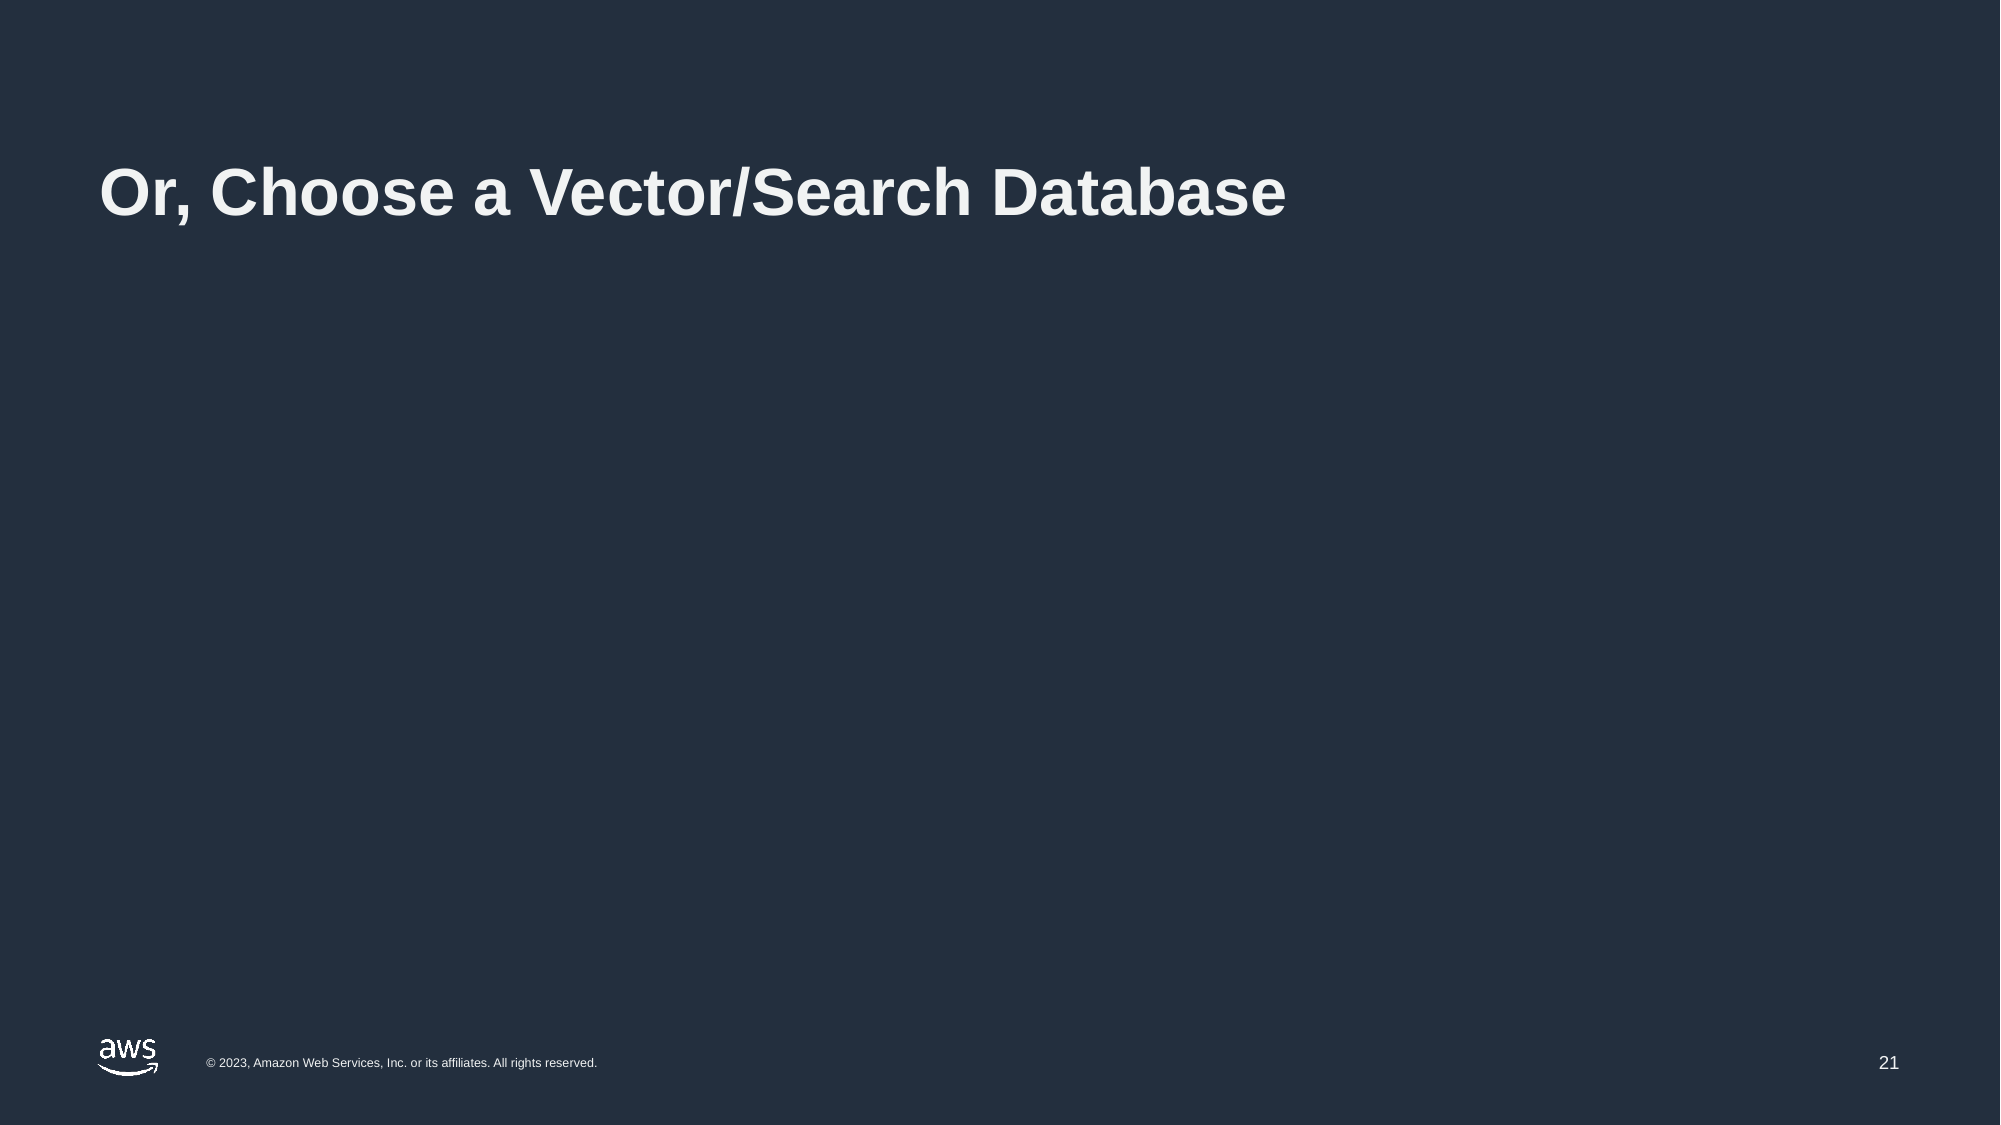

# Or, Choose a Vector/Search Database

21